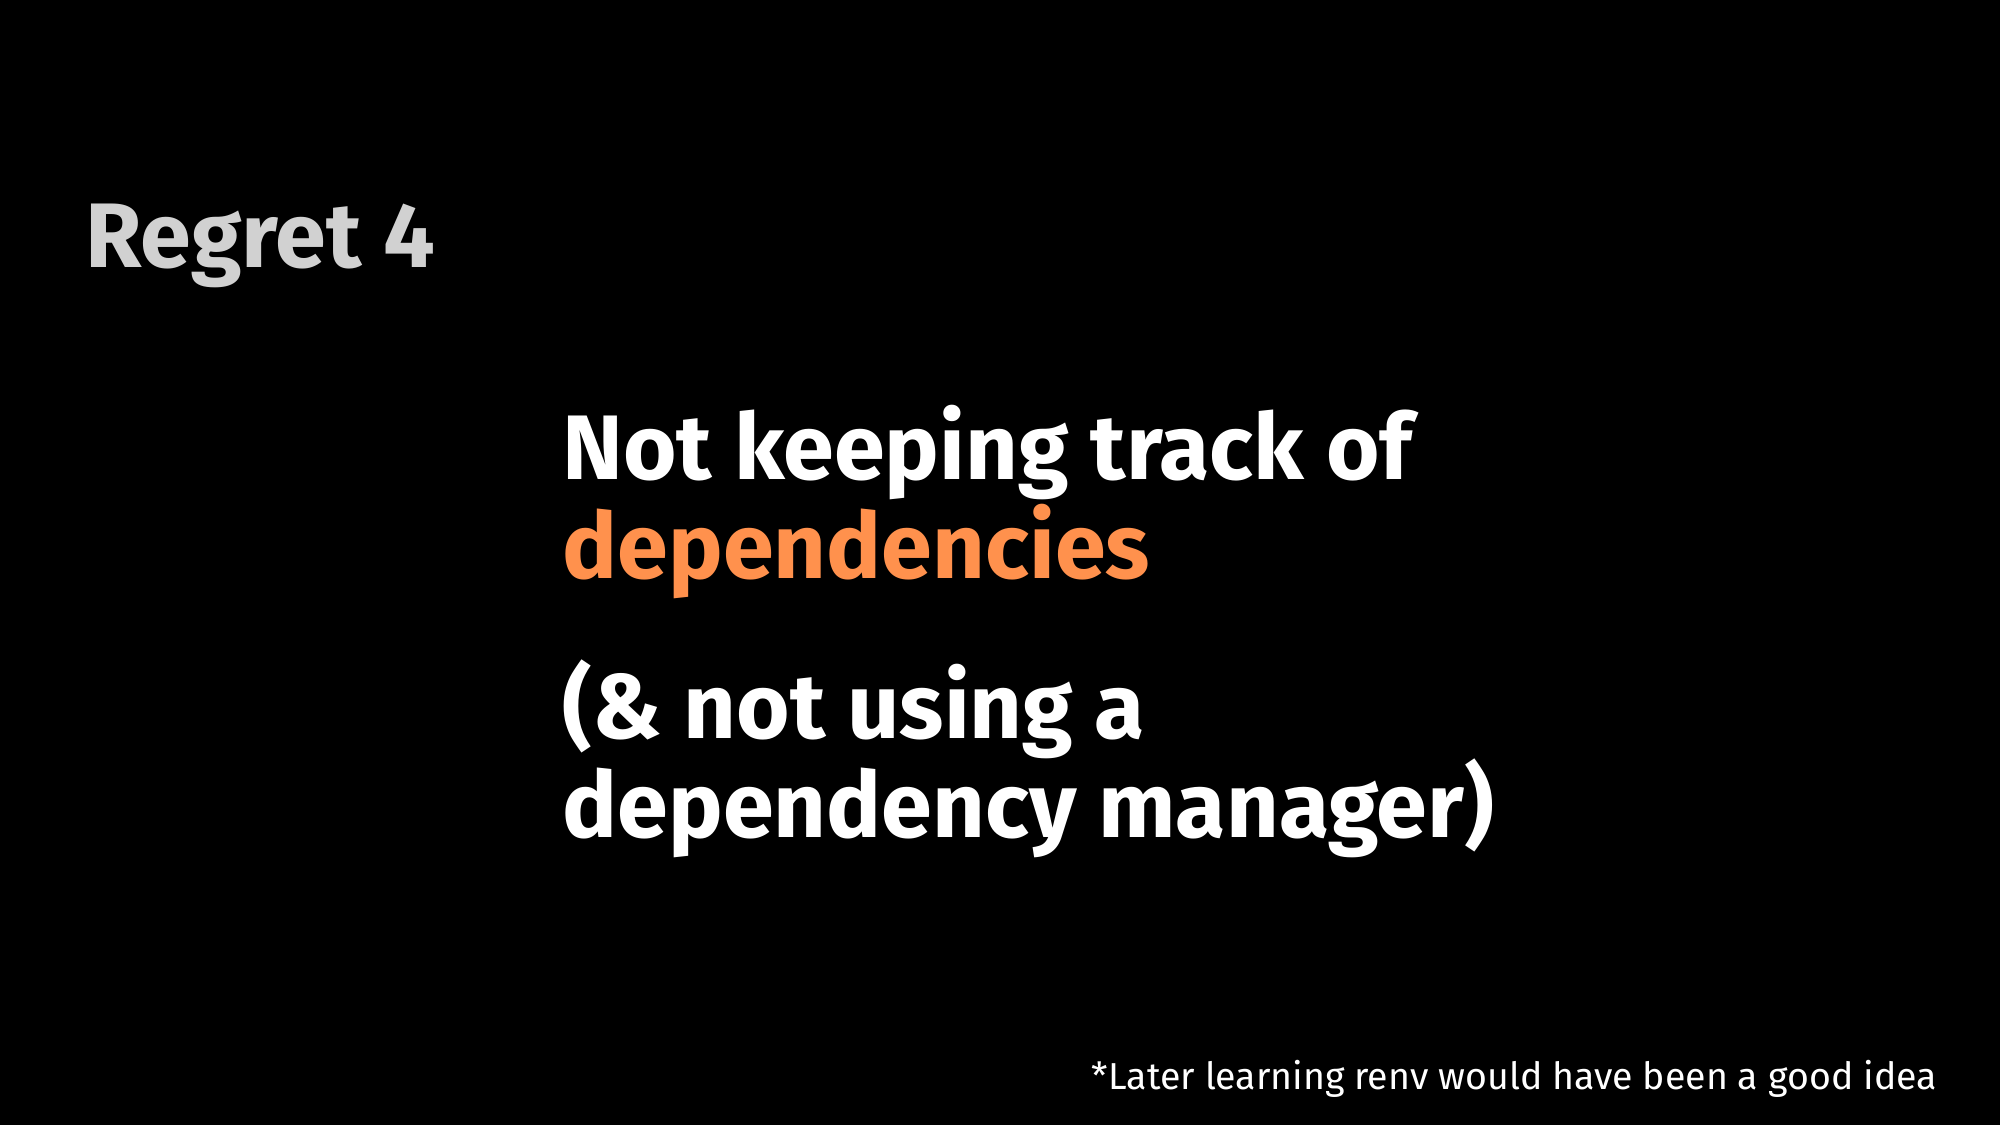

# Regret 4
Not keeping track of dependencies
(& not using a dependency manager)
*Later learning renv would have been a good idea